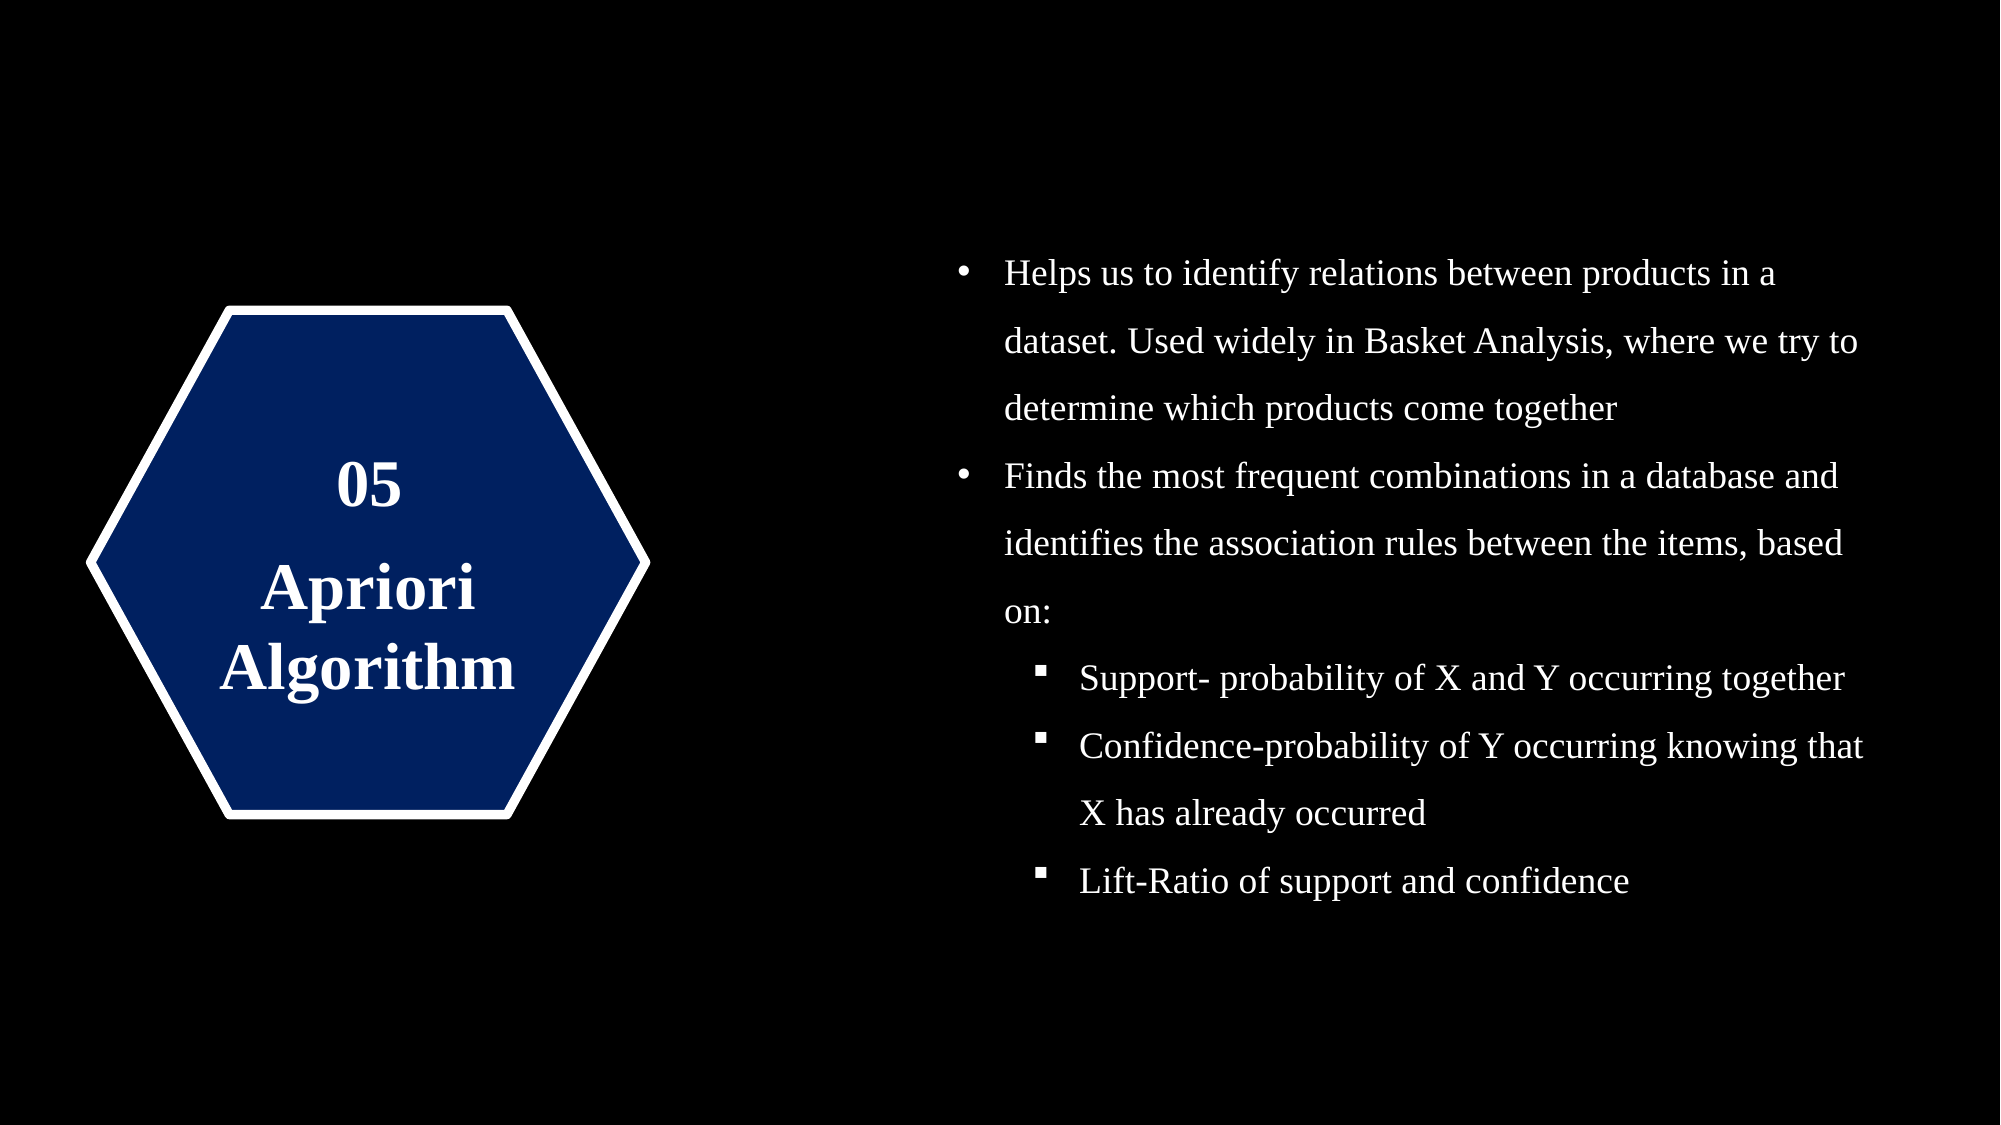

Helps us to identify relations between products in a dataset. Used widely in Basket Analysis, where we try to determine which products come together
Finds the most frequent combinations in a database and identifies the association rules between the items, based on:
Support- probability of X and Y occurring together
Confidence-probability of Y occurring knowing that X has already occurred
Lift-Ratio of support and confidence

05
Apriori Algorithm